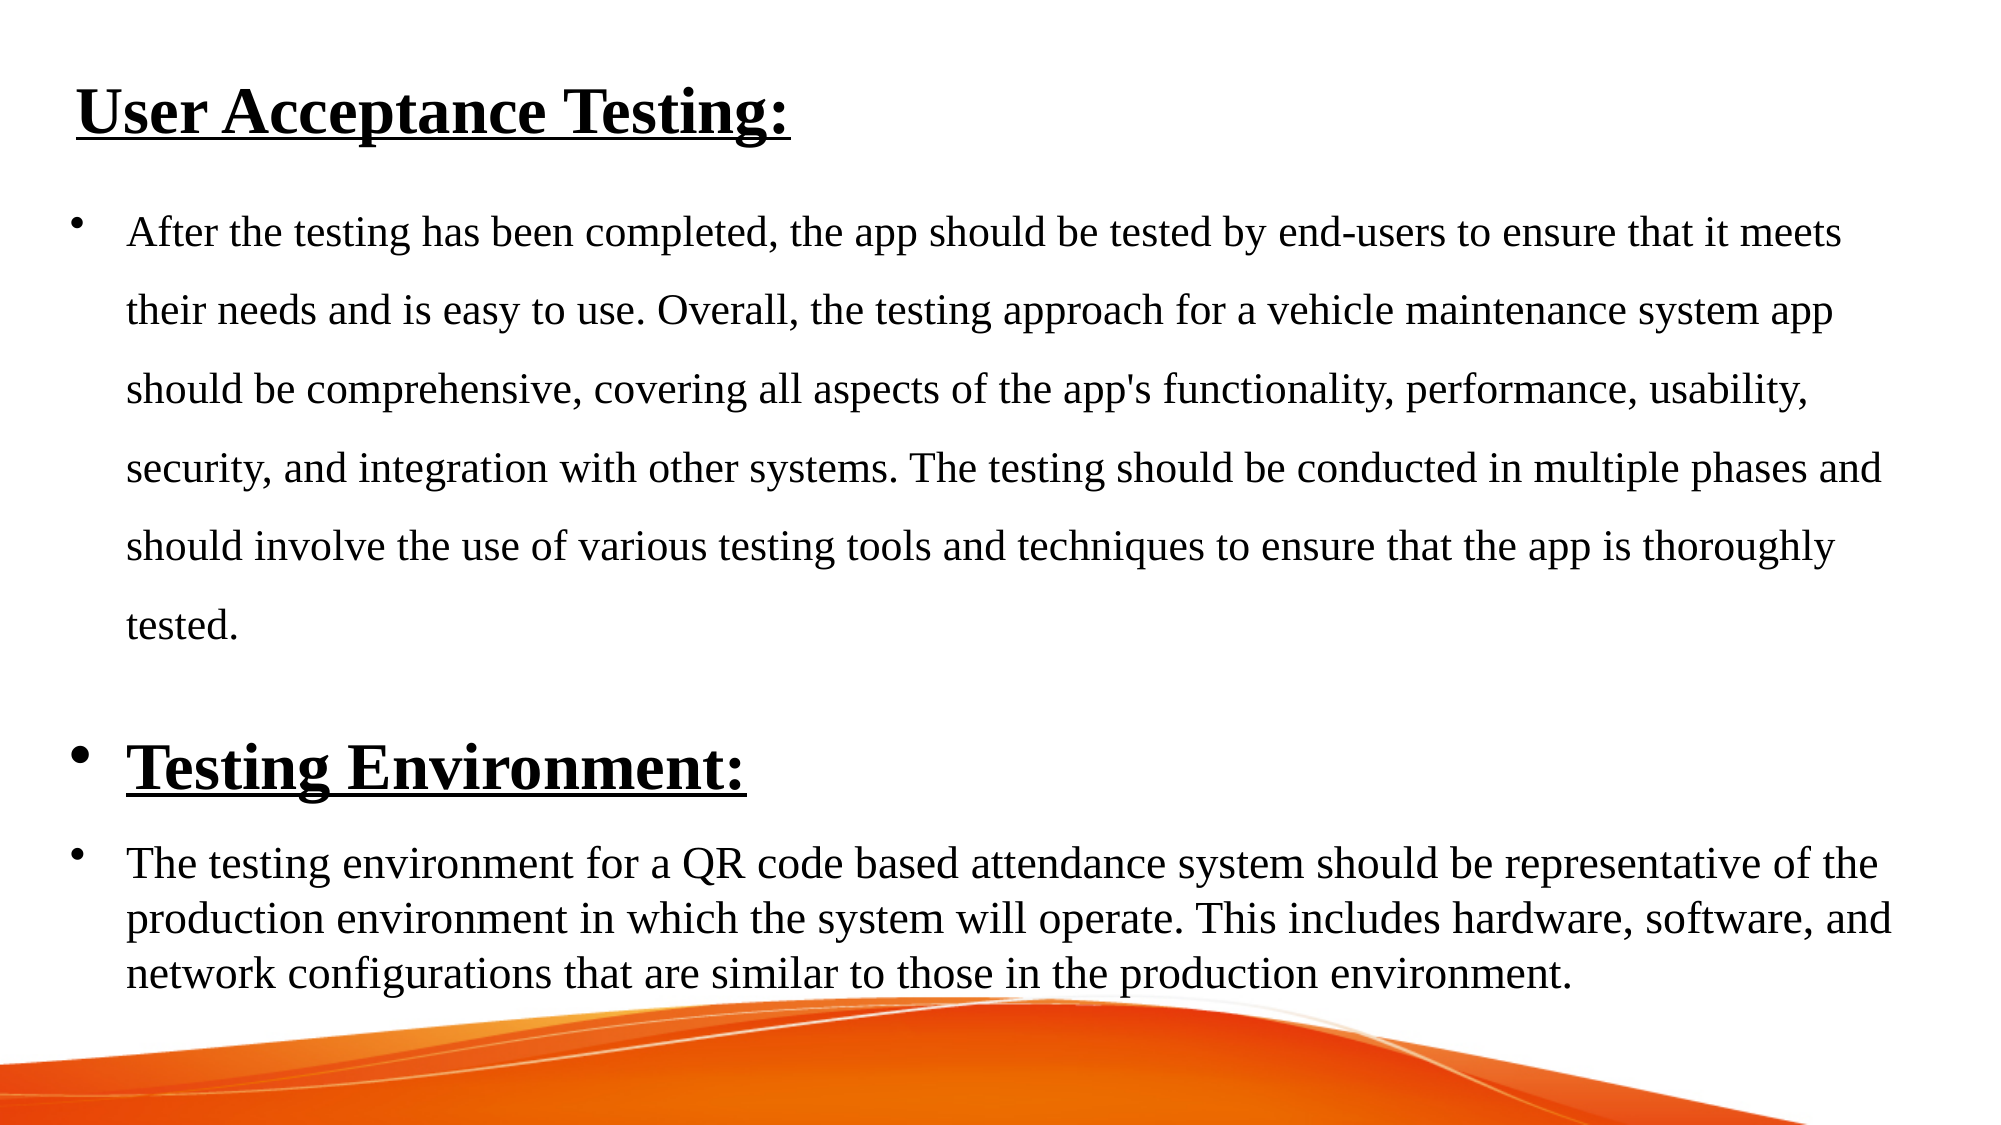

User Acceptance Testing:
After the testing has been completed, the app should be tested by end-users to ensure that it meets their needs and is easy to use. Overall, the testing approach for a vehicle maintenance system app should be comprehensive, covering all aspects of the app's functionality, performance, usability, security, and integration with other systems. The testing should be conducted in multiple phases and should involve the use of various testing tools and techniques to ensure that the app is thoroughly tested.
Testing Environment:
The testing environment for a QR code based attendance system should be representative of the production environment in which the system will operate. This includes hardware, software, and network configurations that are similar to those in the production environment.